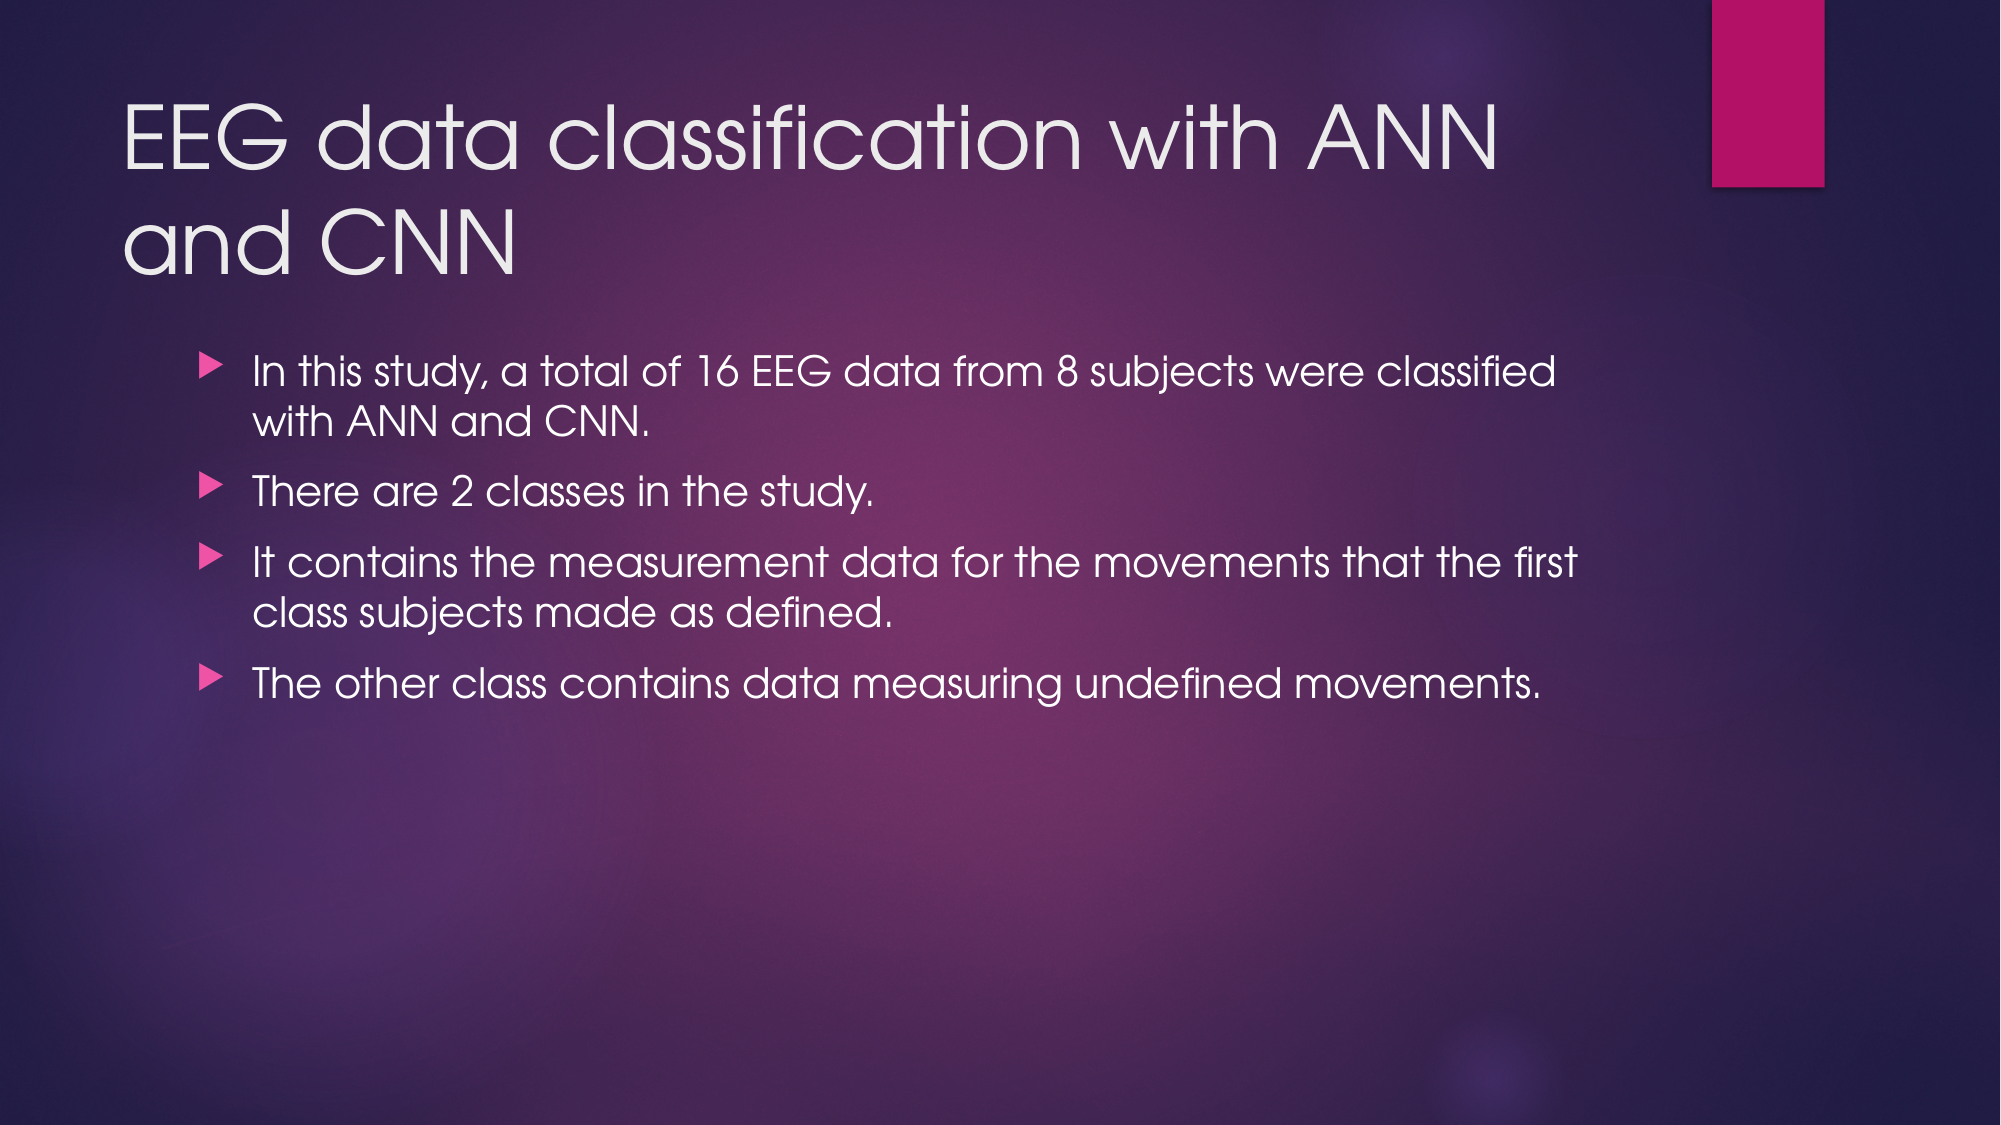

# EEG data classification with ANN and CNN
In this study, a total of 16 EEG data from 8 subjects were classified with ANN and CNN.
There are 2 classes in the study.
It contains the measurement data for the movements that the first class subjects made as defined.
The other class contains data measuring undefined movements.